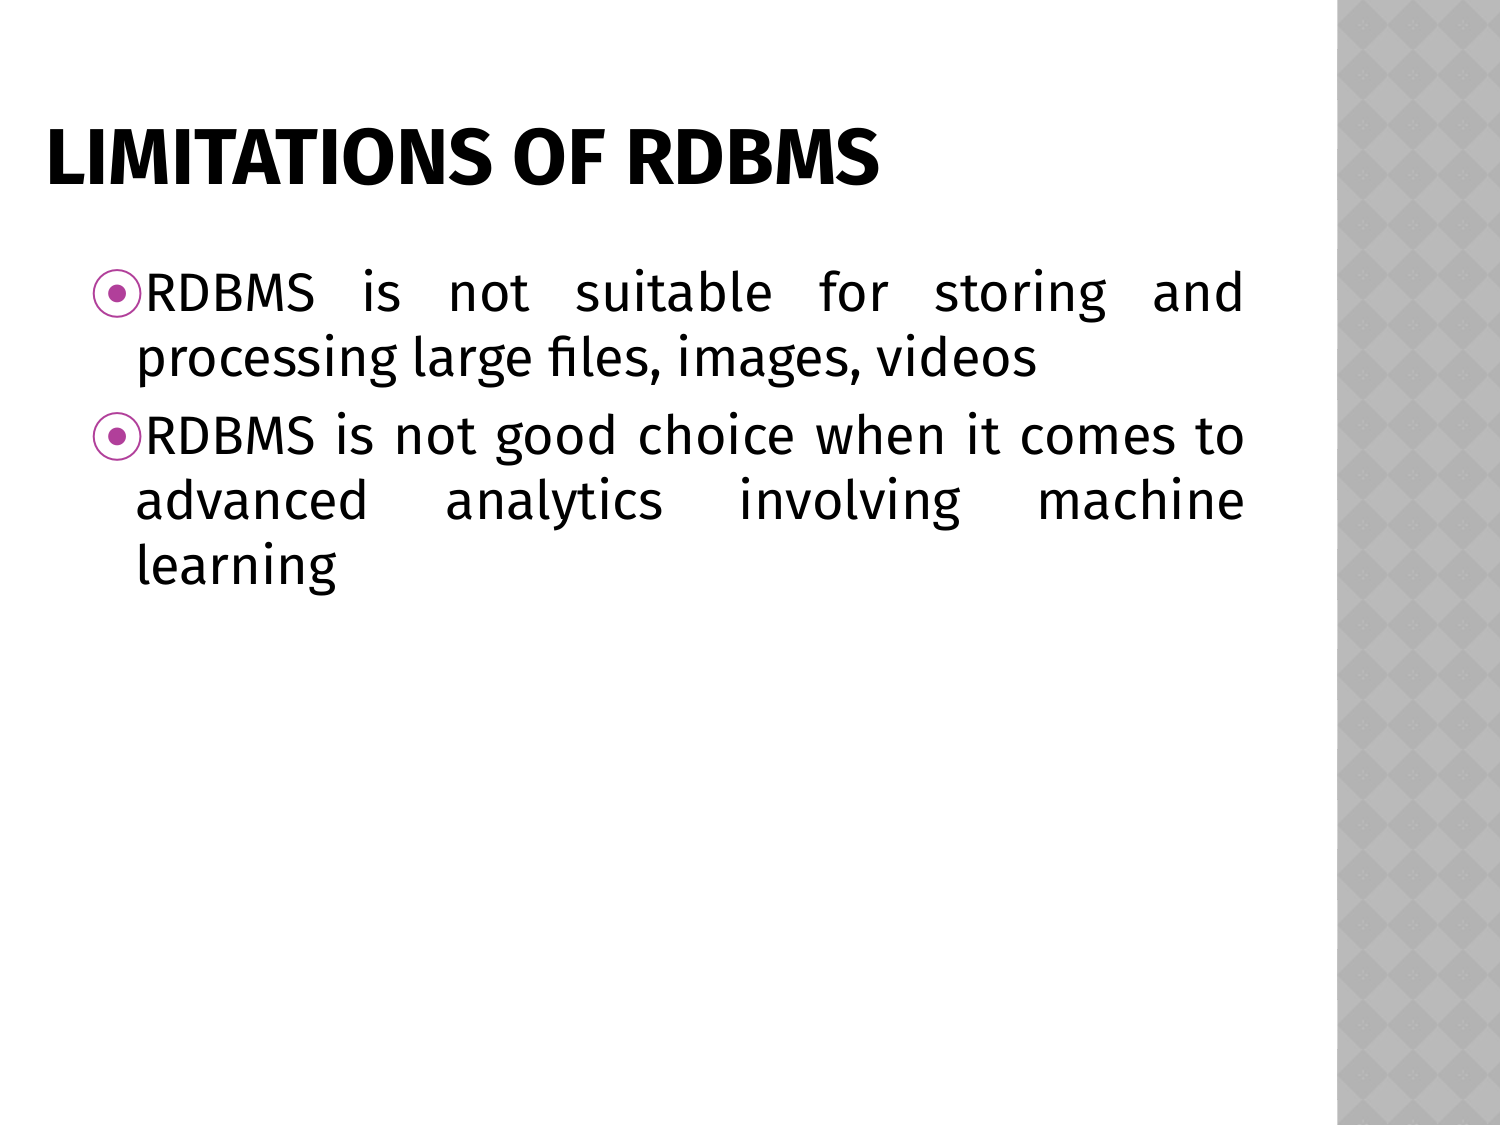

# LIMITATIONS OF RDBMS
RDBMS is not suitable for storing and processing large files, images, videos
RDBMS is not good choice when it comes to advanced analytics involving machine learning